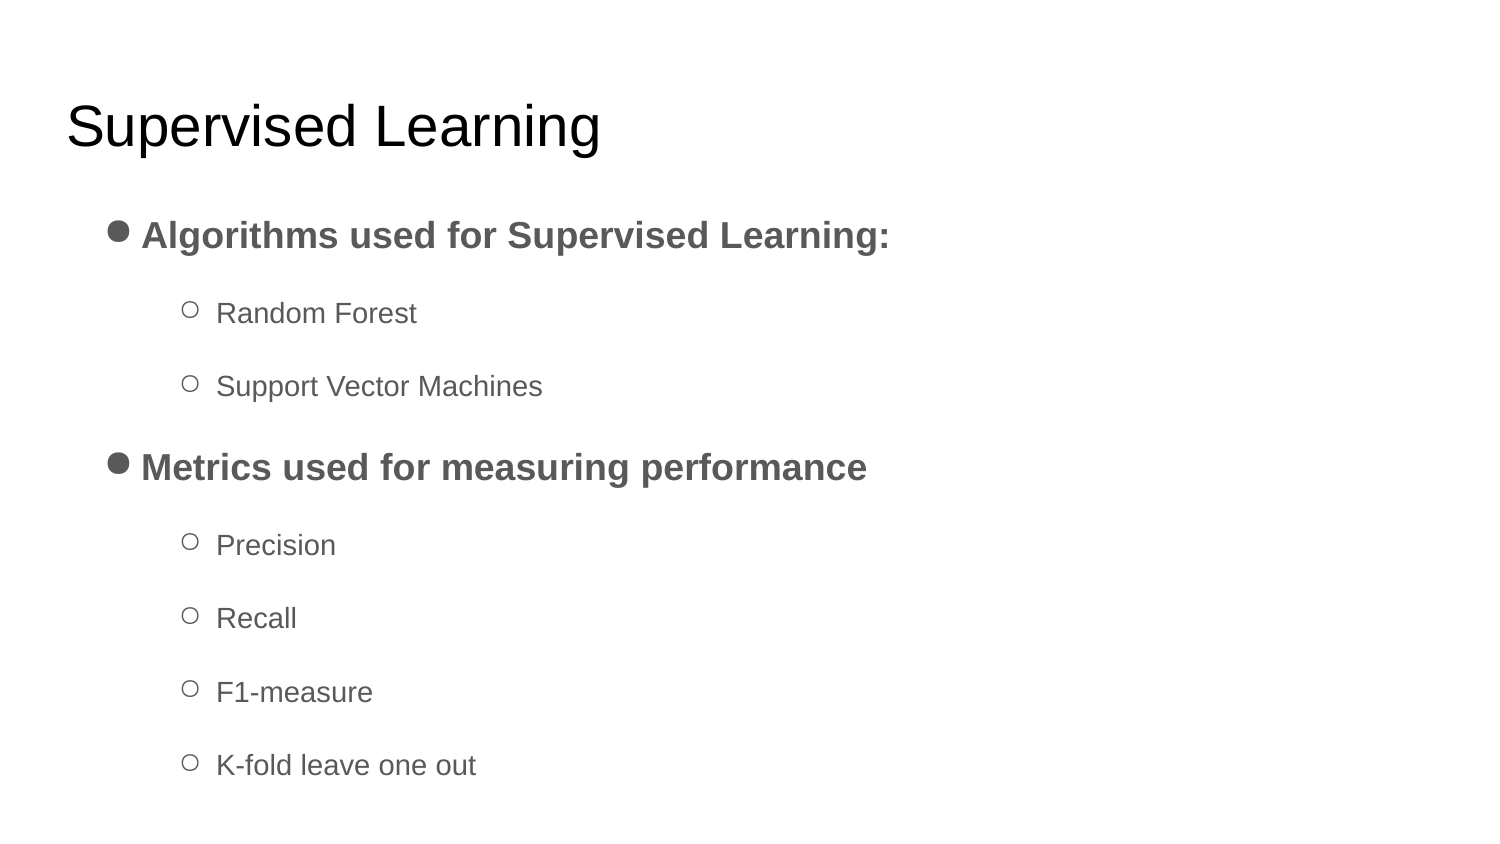

# Supervised Learning
Algorithms used for Supervised Learning:
Random Forest
Support Vector Machines
Metrics used for measuring performance
Precision
Recall
F1-measure
K-fold leave one out